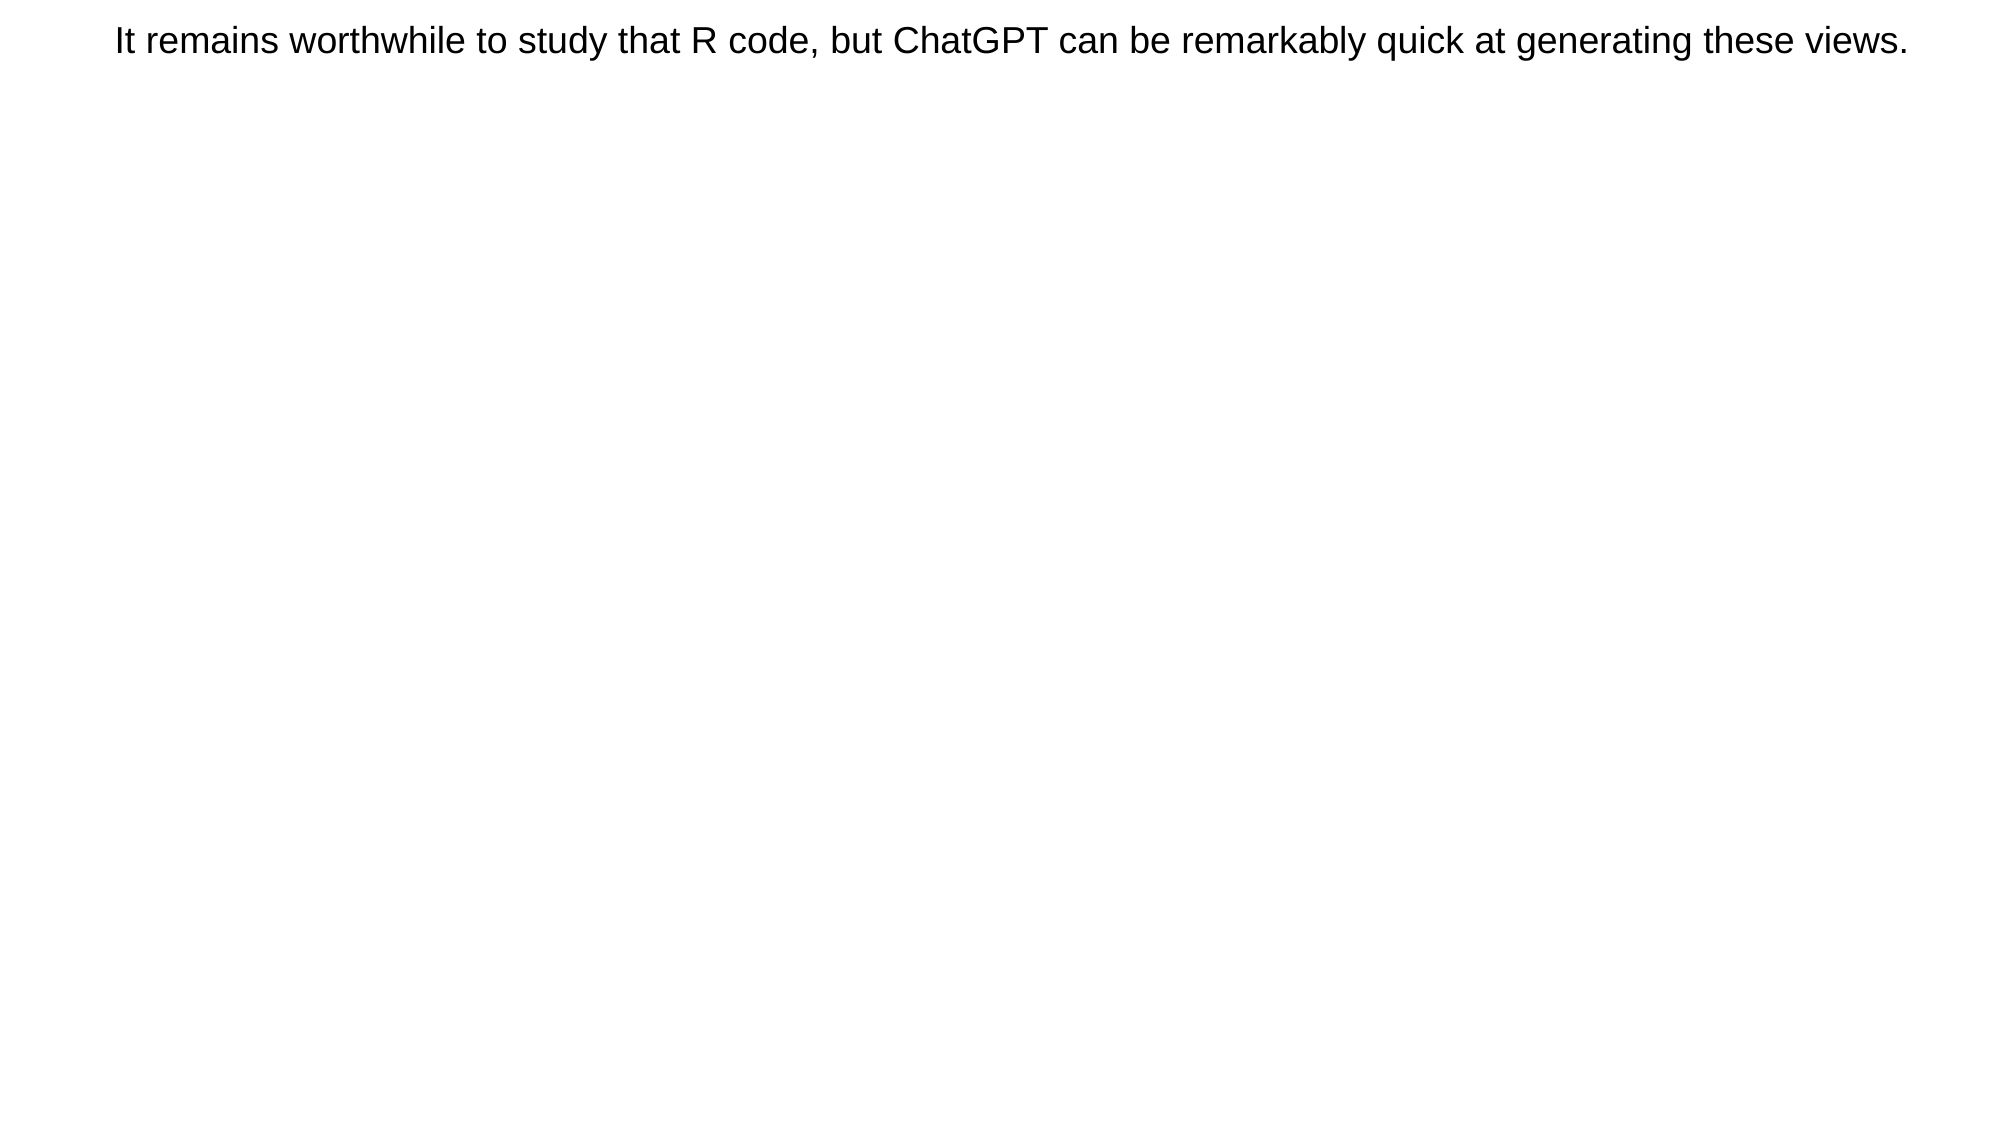

It remains worthwhile to study that R code, but ChatGPT can be remarkably quick at generating these views.